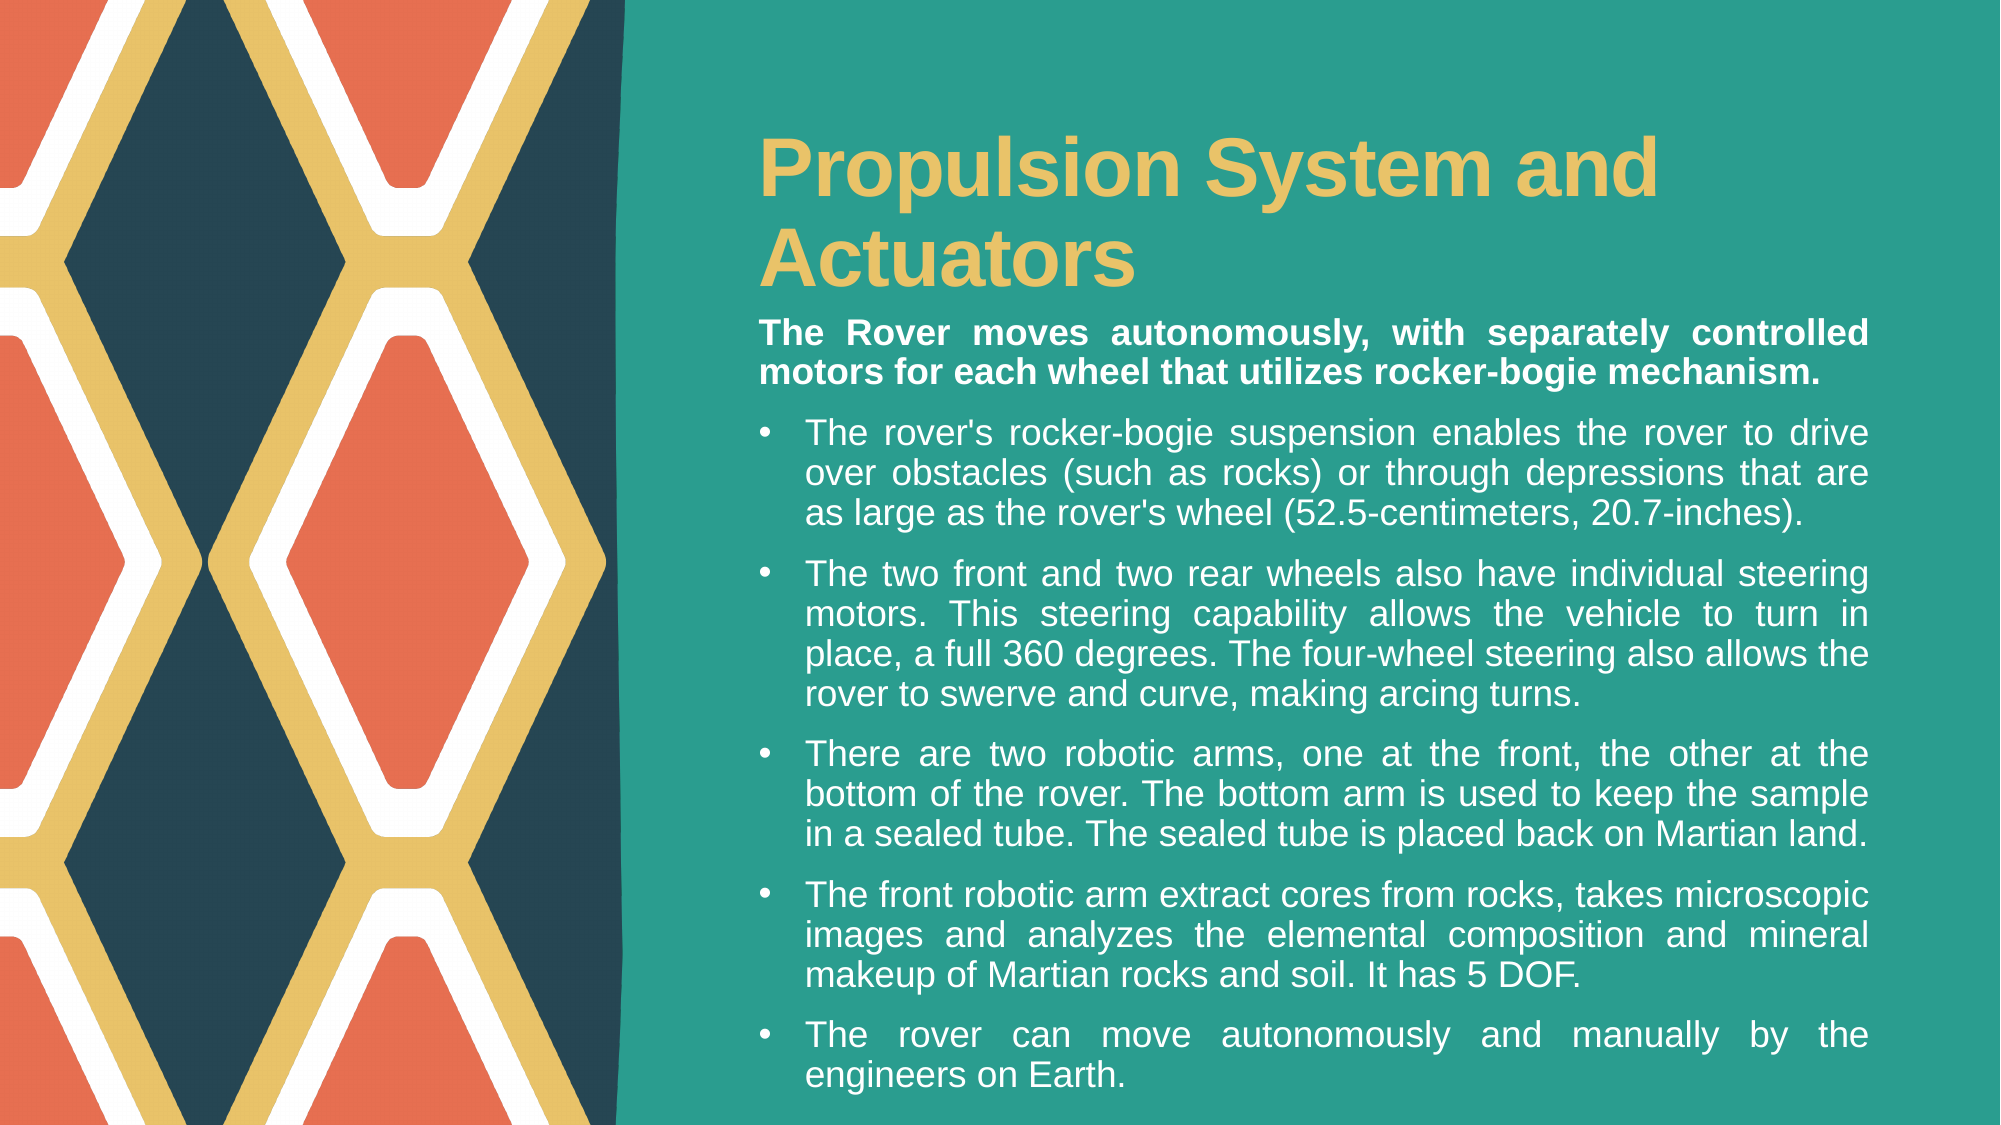

# Propulsion System and Actuators
The Rover moves autonomously, with separately controlled motors for each wheel that utilizes rocker-bogie mechanism.
The rover's rocker-bogie suspension enables the rover to drive over obstacles (such as rocks) or through depressions that are as large as the rover's wheel (52.5-centimeters, 20.7-inches).
The two front and two rear wheels also have individual steering motors. This steering capability allows the vehicle to turn in place, a full 360 degrees. The four-wheel steering also allows the rover to swerve and curve, making arcing turns.
There are two robotic arms, one at the front, the other at the bottom of the rover. The bottom arm is used to keep the sample in a sealed tube. The sealed tube is placed back on Martian land.
The front robotic arm extract cores from rocks, takes microscopic images and analyzes the elemental composition and mineral makeup of Martian rocks and soil. It has 5 DOF.
The rover can move autonomously and manually by the engineers on Earth.